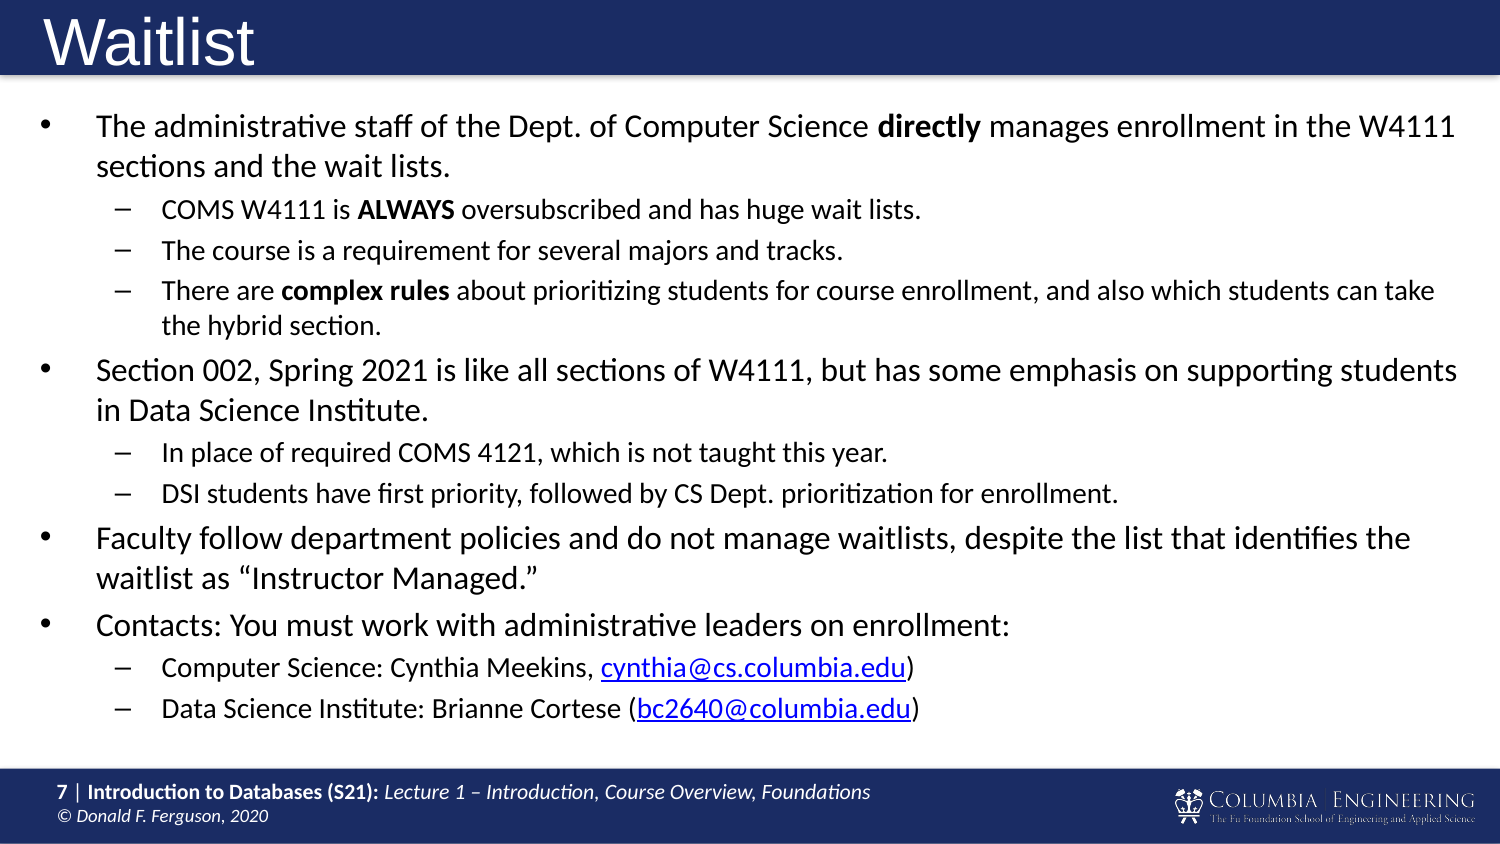

# Waitlist
The administrative staff of the Dept. of Computer Science directly manages enrollment in the W4111 sections and the wait lists.
COMS W4111 is ALWAYS oversubscribed and has huge wait lists.
The course is a requirement for several majors and tracks.
There are complex rules about prioritizing students for course enrollment, and also which students can take the hybrid section.
Section 002, Spring 2021 is like all sections of W4111, but has some emphasis on supporting students in Data Science Institute.
In place of required COMS 4121, which is not taught this year.
DSI students have first priority, followed by CS Dept. prioritization for enrollment.
Faculty follow department policies and do not manage waitlists, despite the list that identifies the waitlist as “Instructor Managed.”
Contacts: You must work with administrative leaders on enrollment:
Computer Science: Cynthia Meekins, cynthia@cs.columbia.edu)
Data Science Institute: Brianne Cortese (bc2640@columbia.edu)